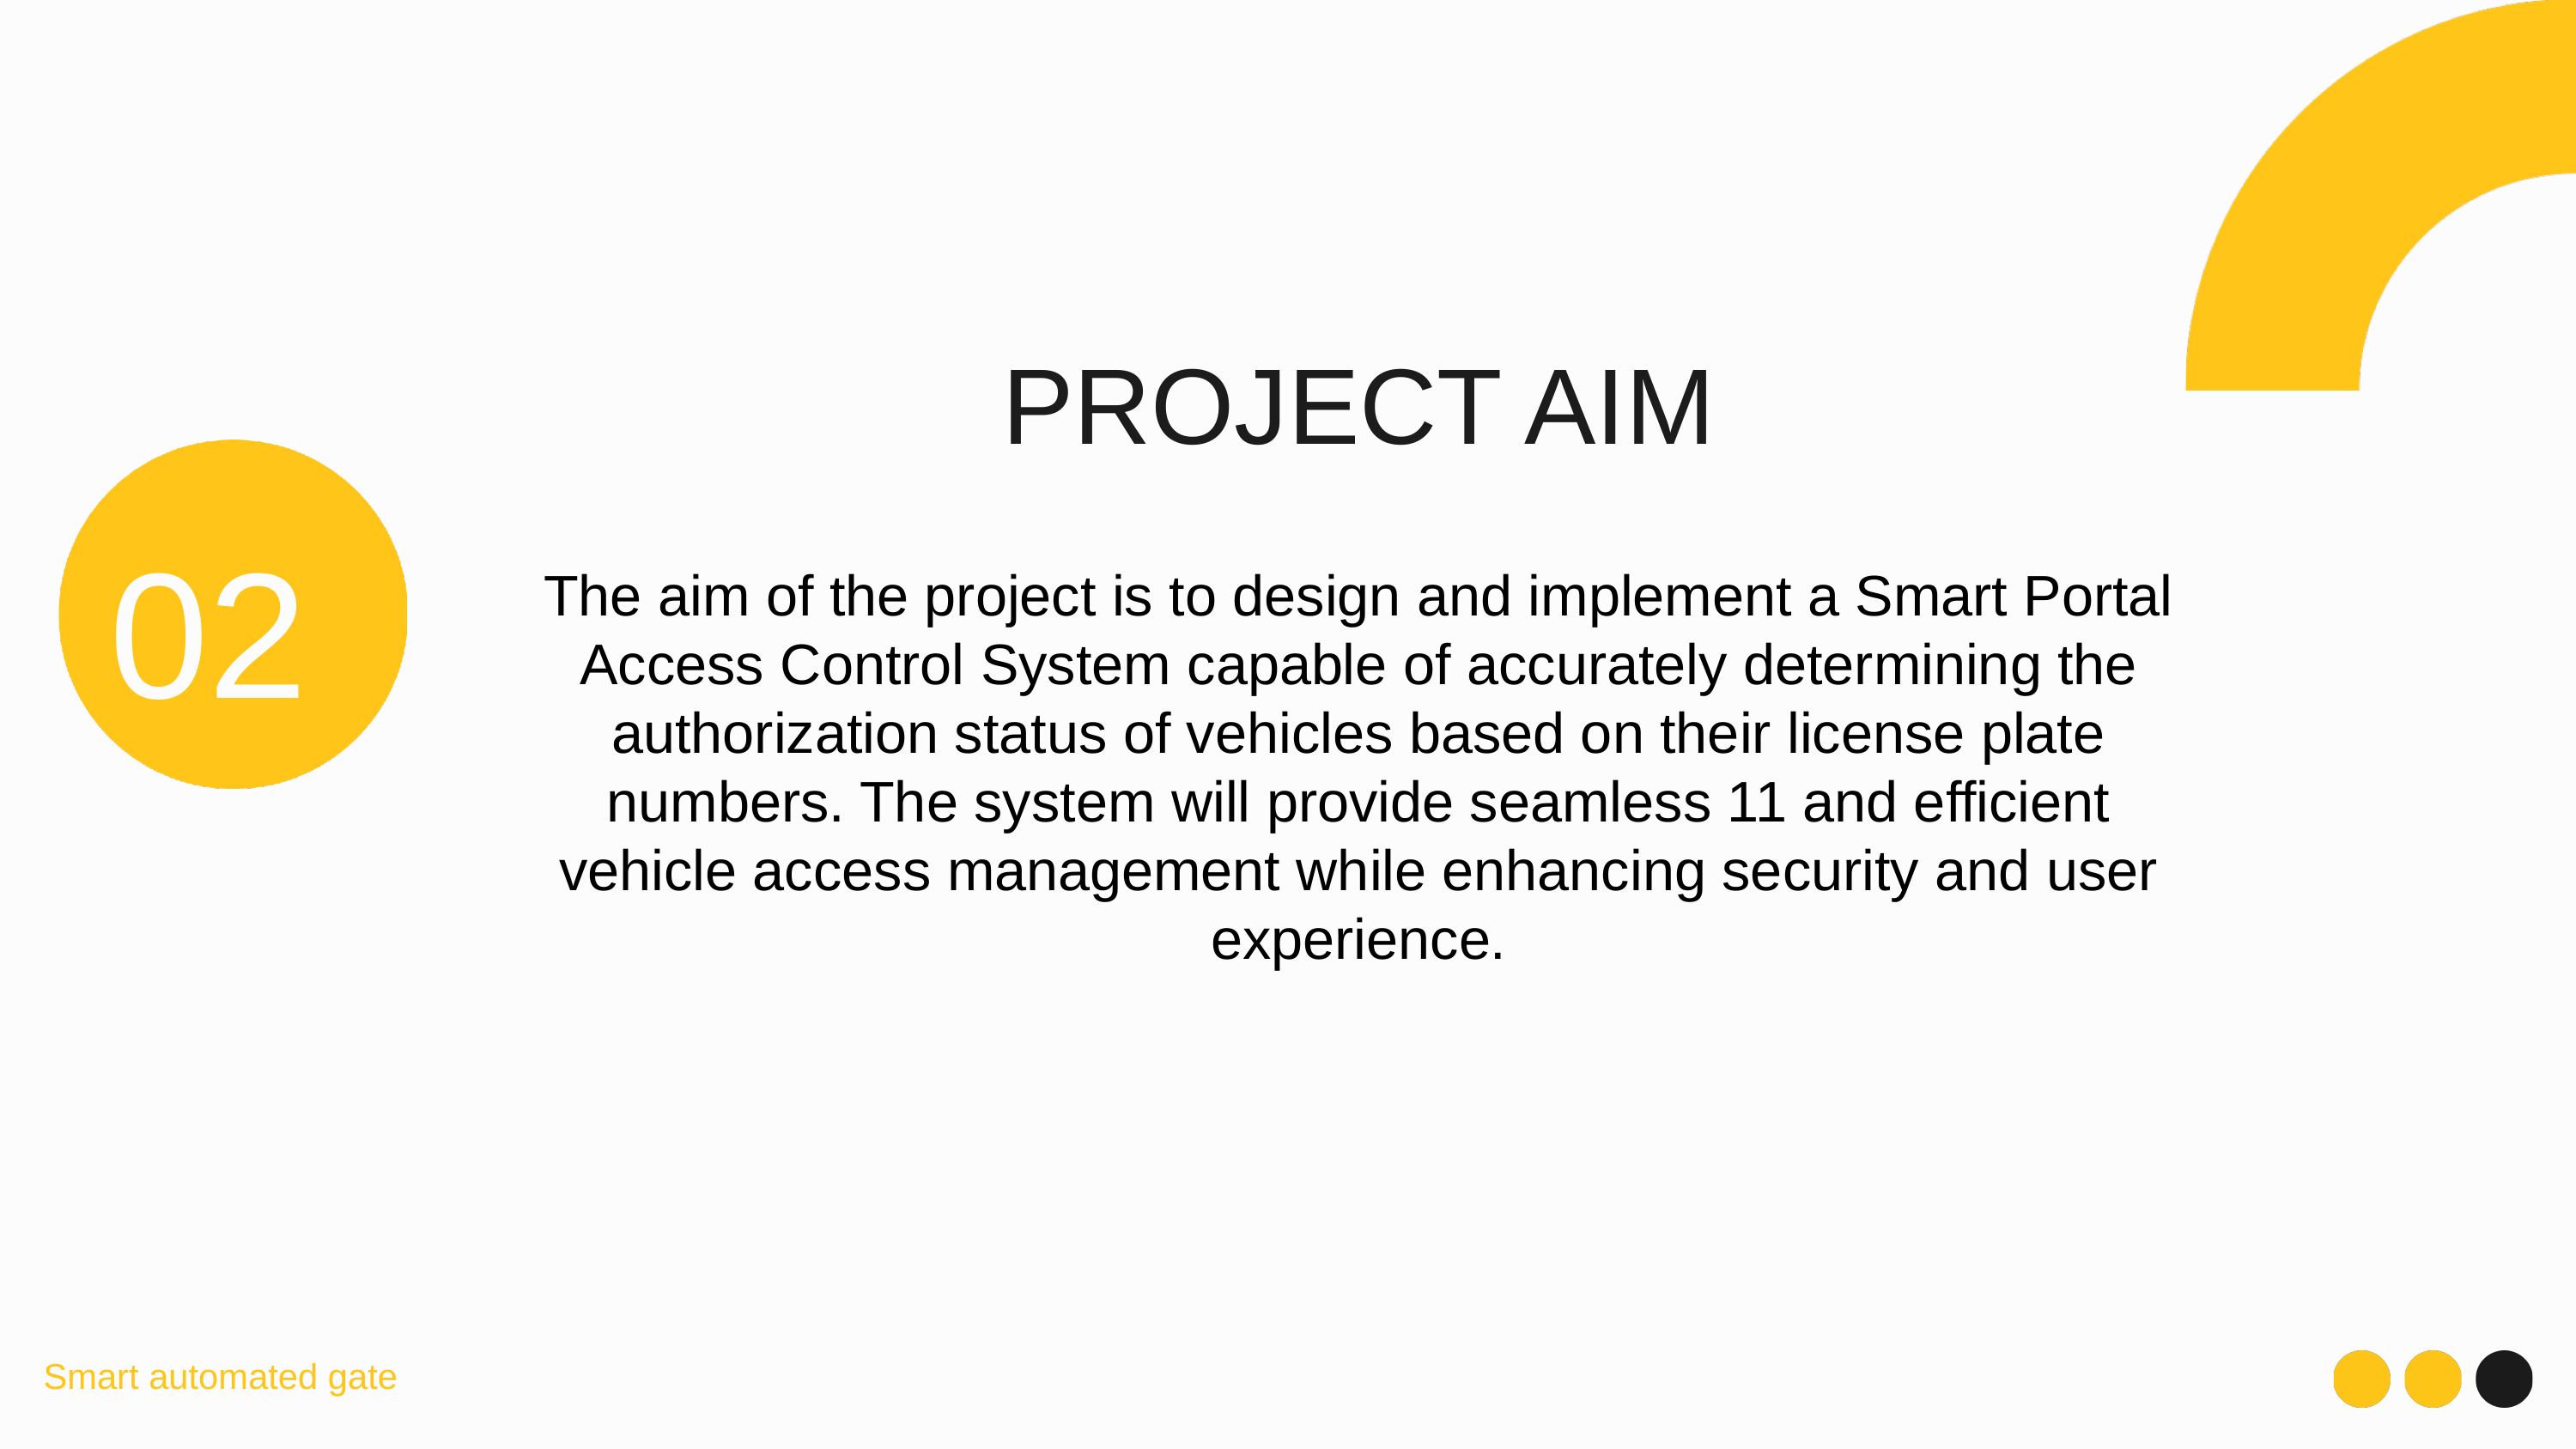

PROJECT AIM

02
The aim of the project is to design and implement a Smart Portal Access Control System capable of accurately determining the authorization status of vehicles based on their license plate numbers. The system will provide seamless 11 and efficient vehicle access management while enhancing security and user experience.

Smart automated gate